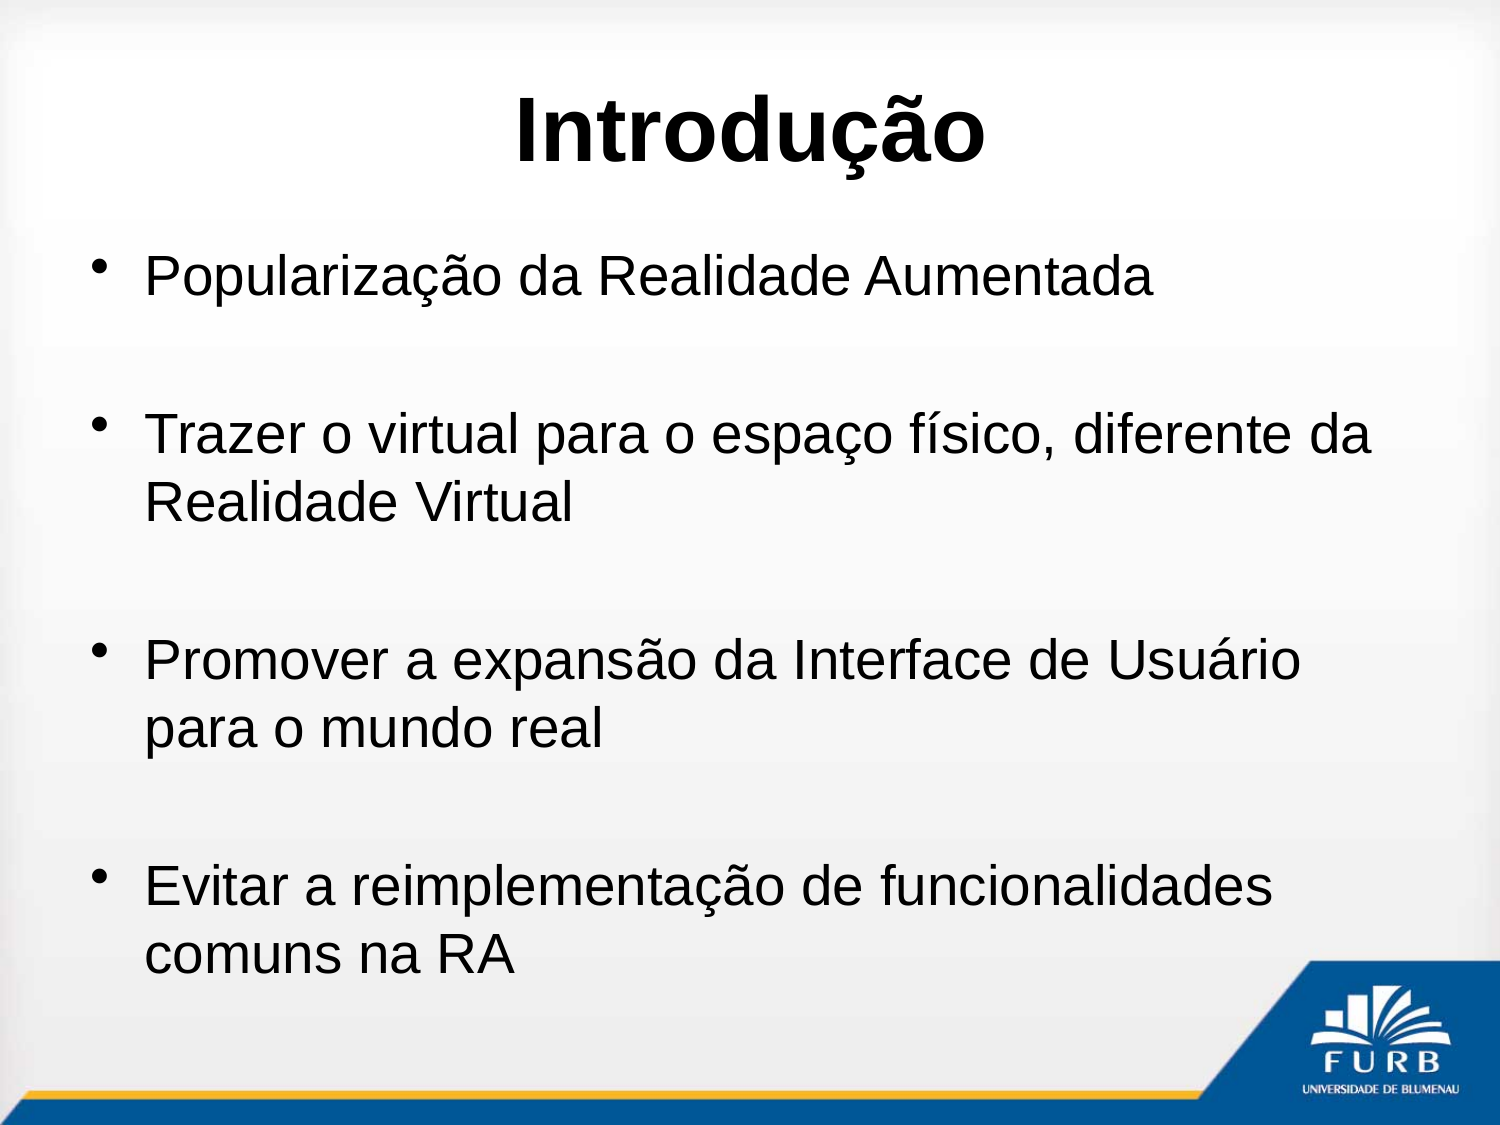

# Introdução
Popularização da Realidade Aumentada

Trazer o virtual para o espaço físico, diferente da Realidade Virtual

Promover a expansão da Interface de Usuário para o mundo real

Evitar a reimplementação de funcionalidades comuns na RA